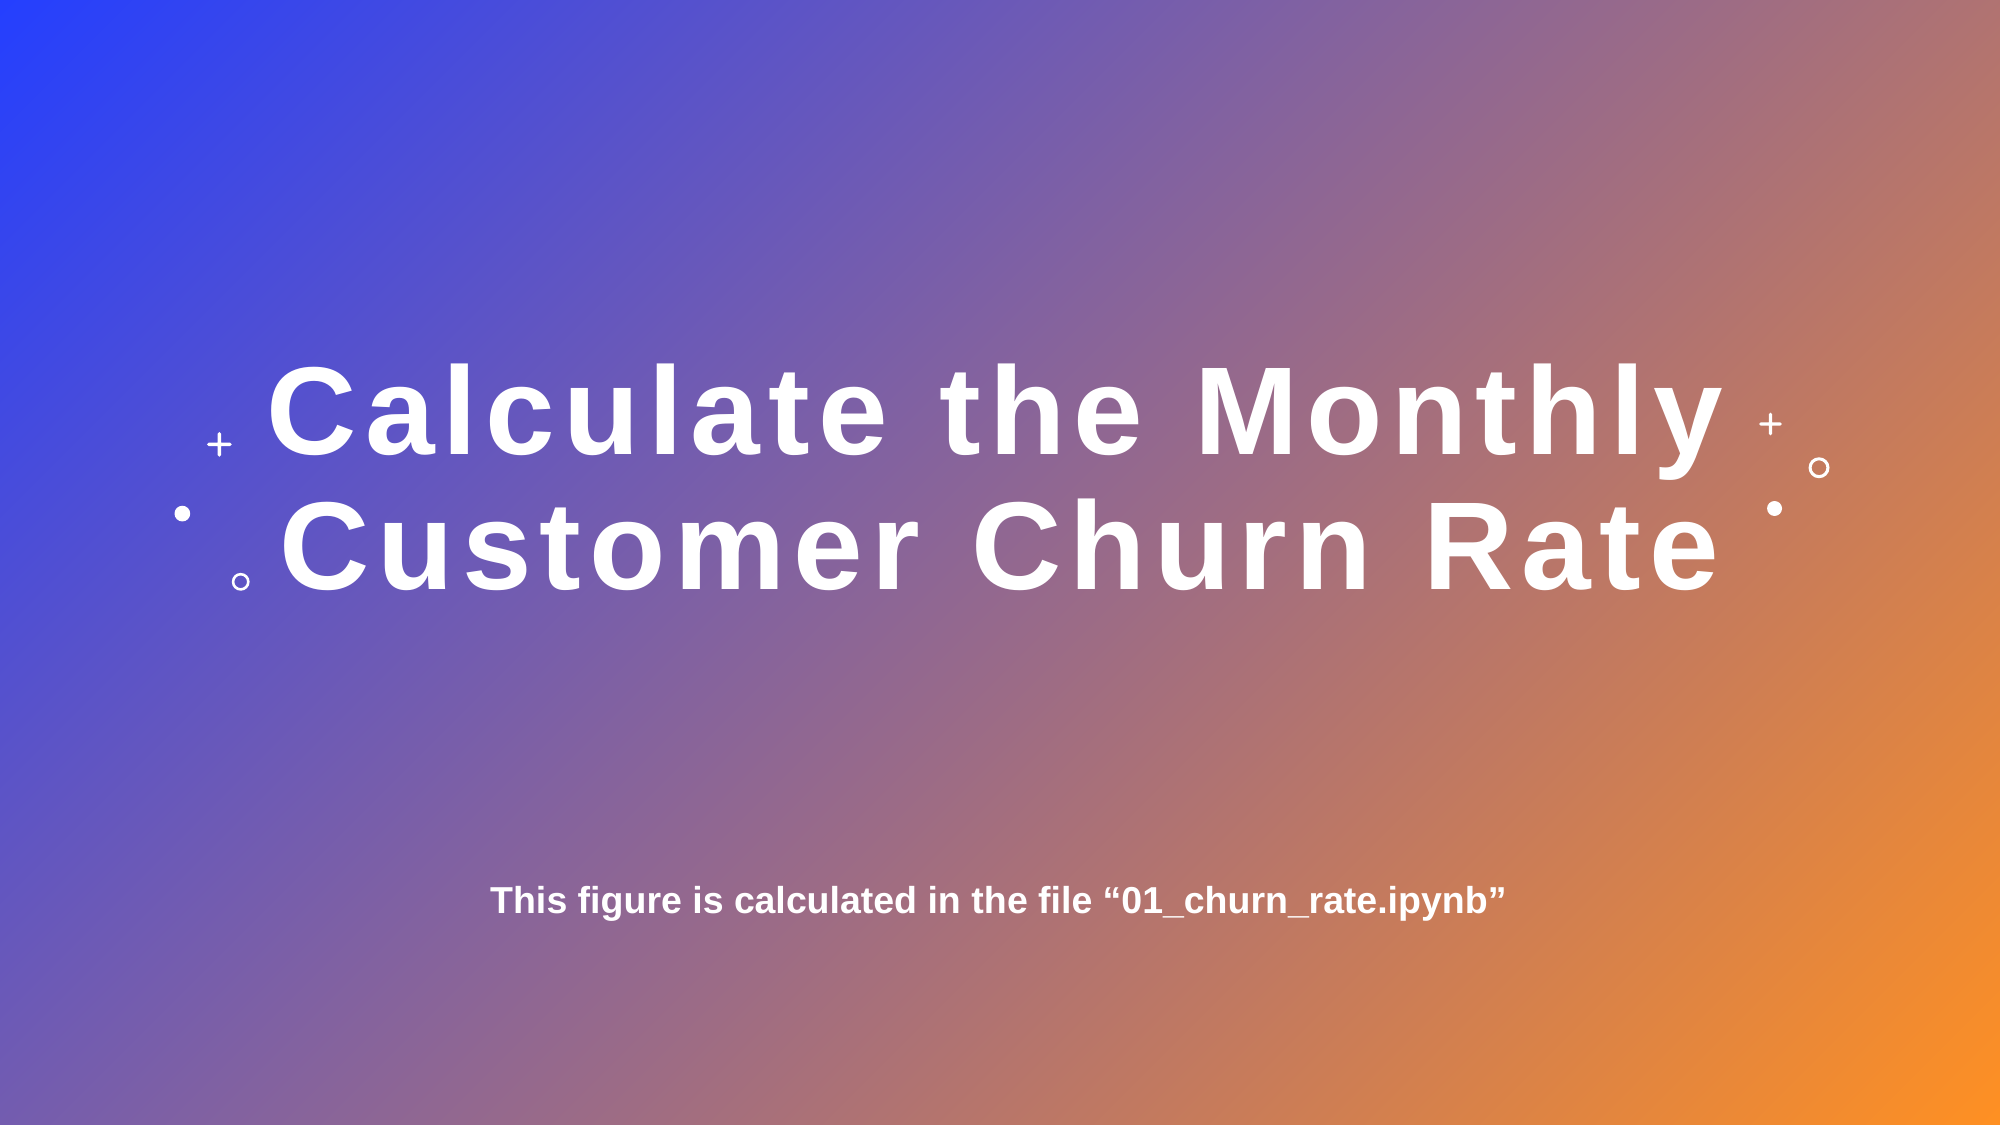

# Calculate the Monthly Customer Churn Rate
This figure is calculated in the file “01_churn_rate.ipynb”